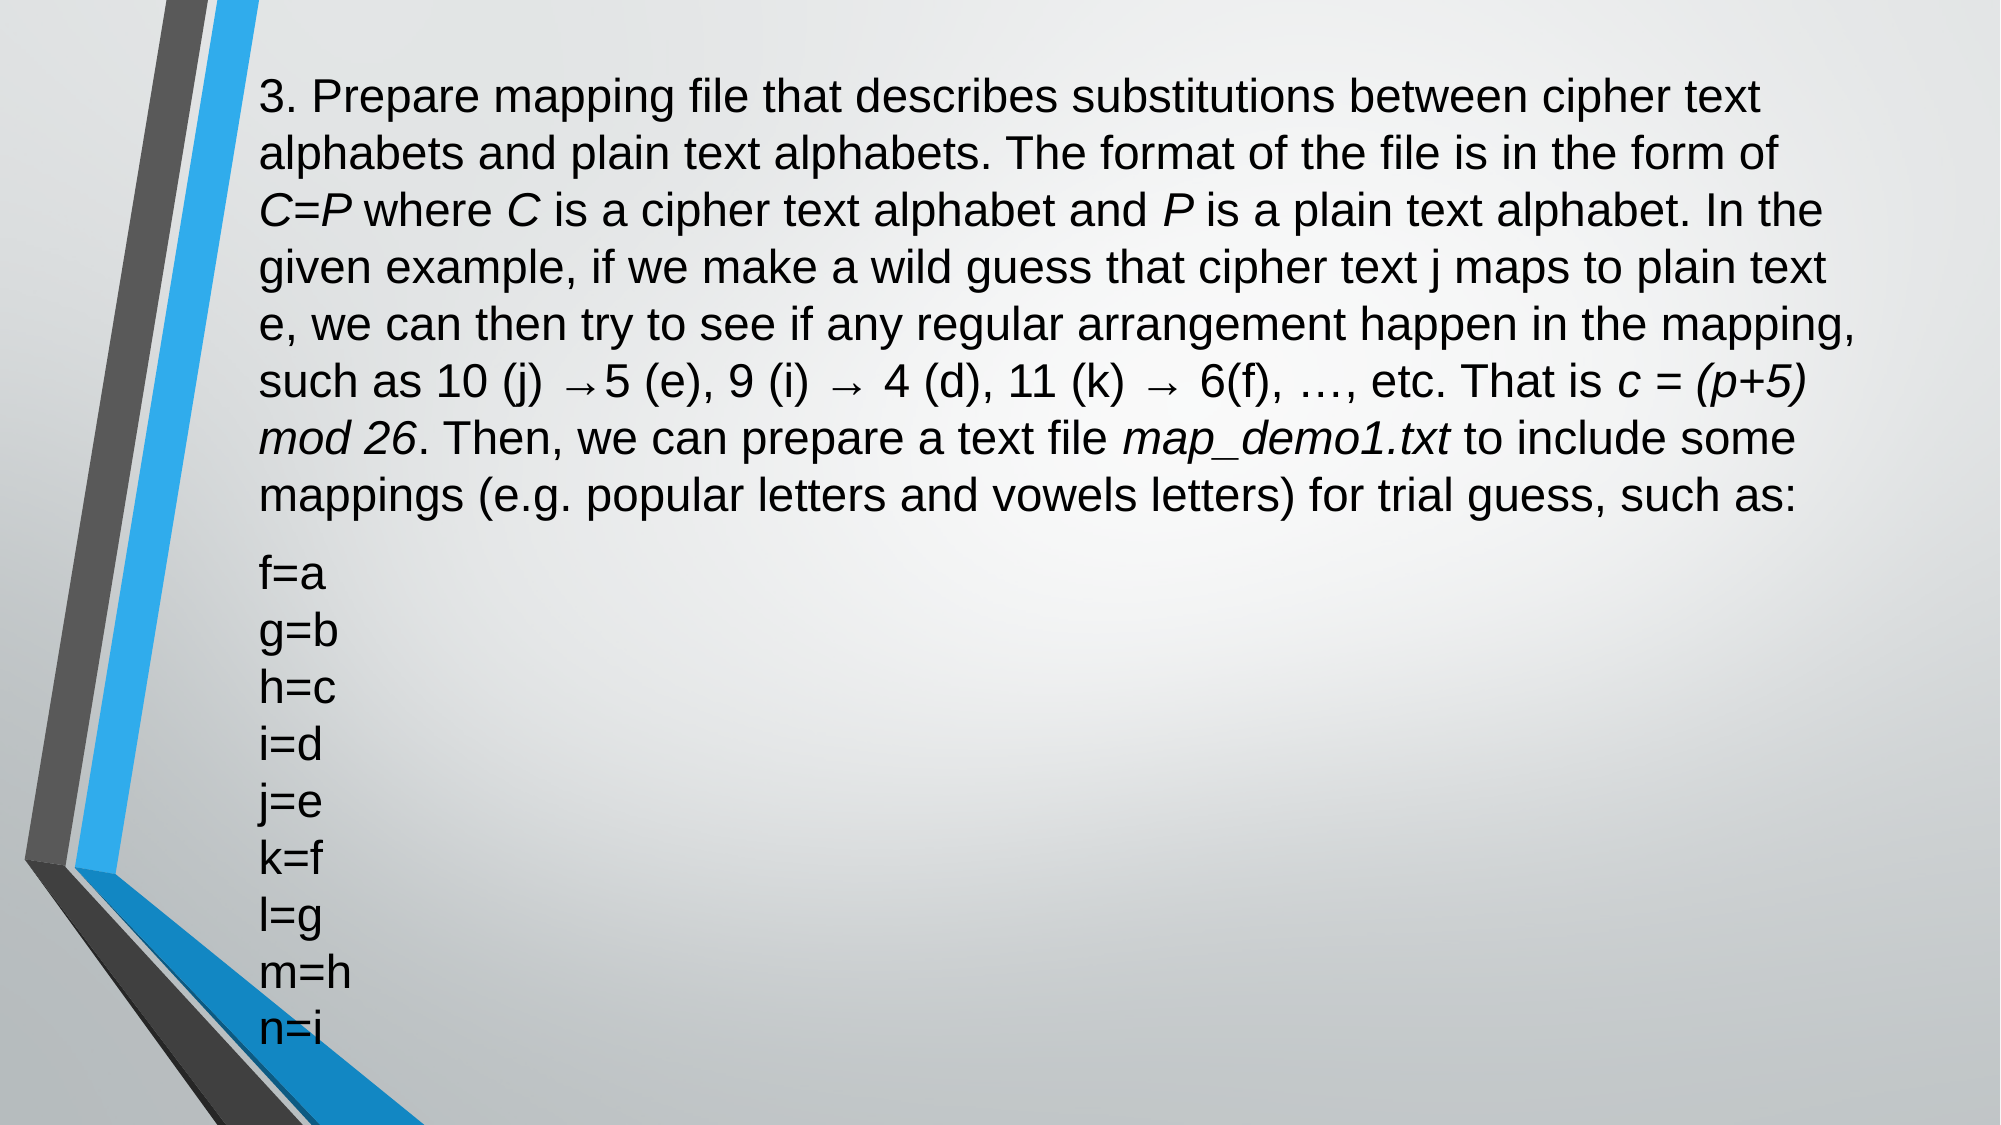

3. Prepare mapping file that describes substitutions between cipher text alphabets and plain text alphabets. The format of the file is in the form of  C=P where C is a cipher text alphabet and P is a plain text alphabet. In the given example, if we make a wild guess that cipher text j maps to plain text e, we can then try to see if any regular arrangement happen in the mapping, such as 10 (j) →5 (e), 9 (i) → 4 (d), 11 (k) → 6(f), …, etc. That is c = (p+5) mod 26. Then, we can prepare a text file map_demo1.txt to include some mappings (e.g. popular letters and vowels letters) for trial guess, such as:
f=a
g=b
h=c
i=d
j=e
k=f
l=g
m=h
n=i